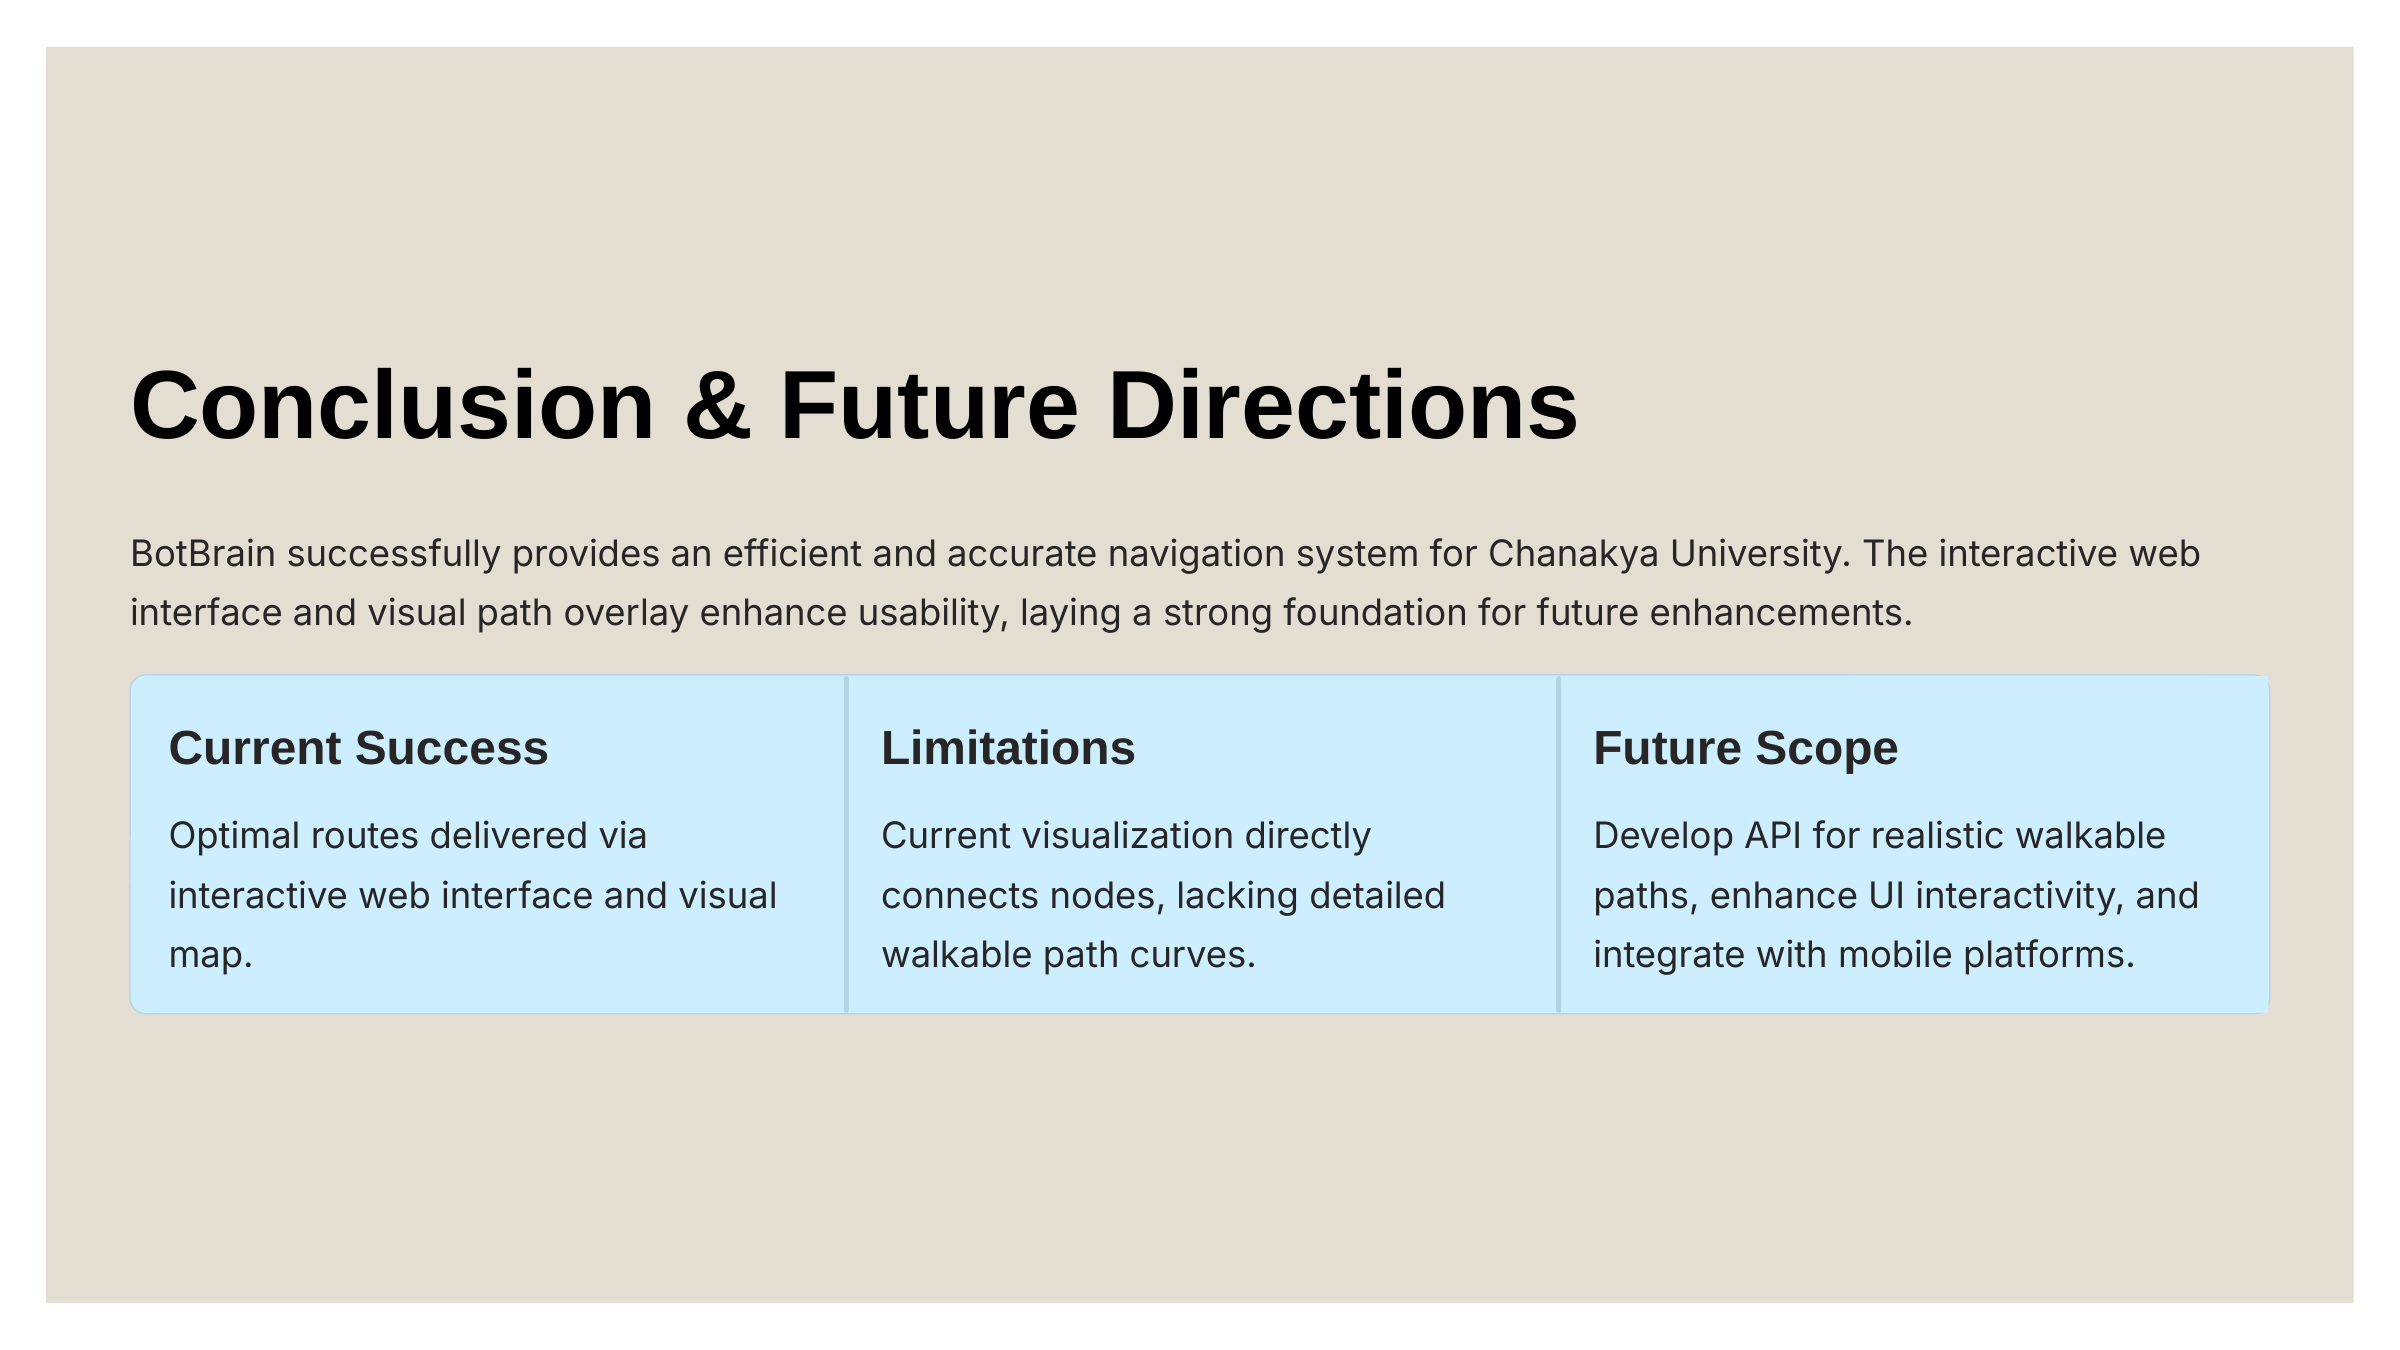

Conclusion & Future Directions
BotBrain successfully provides an efficient and accurate navigation system for Chanakya University. The interactive web interface and visual path overlay enhance usability, laying a strong foundation for future enhancements.

Current Success
Limitations
Future Scope
Optimal routes delivered via interactive web interface and visual map.
Current visualization directly connects nodes, lacking detailed walkable path curves.
Develop API for realistic walkable paths, enhance UI interactivity, and integrate with mobile platforms.